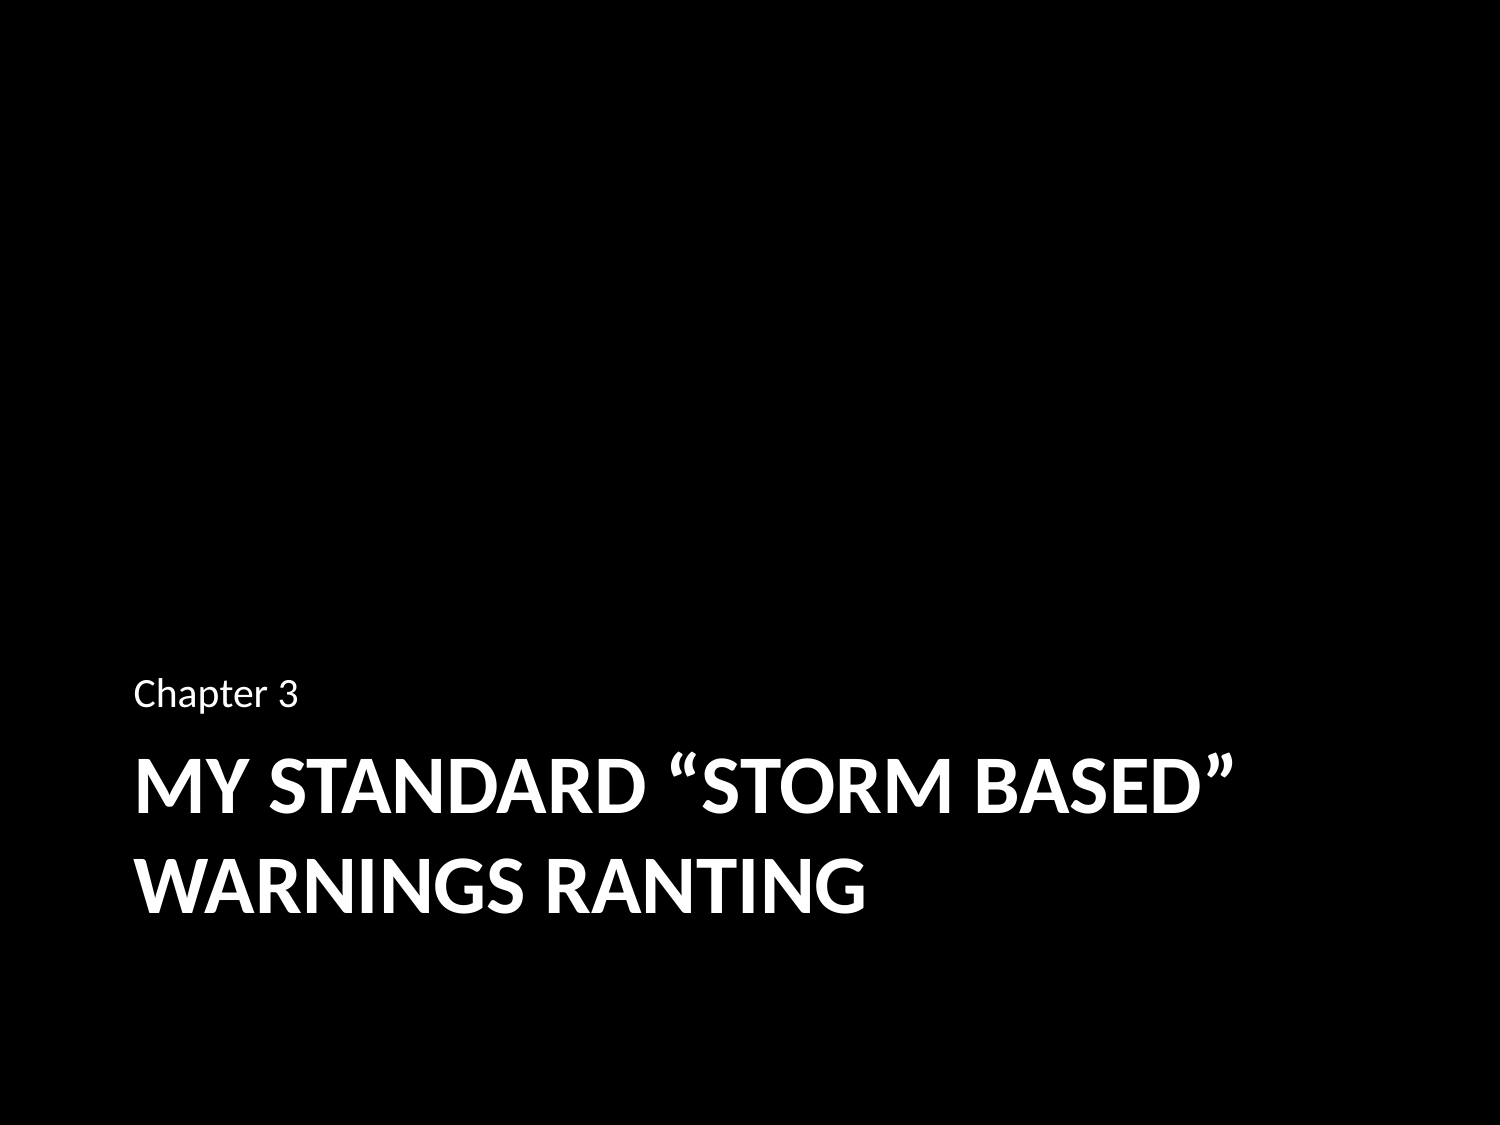

Chapter 3
# My standard “Storm based” Warnings ranting